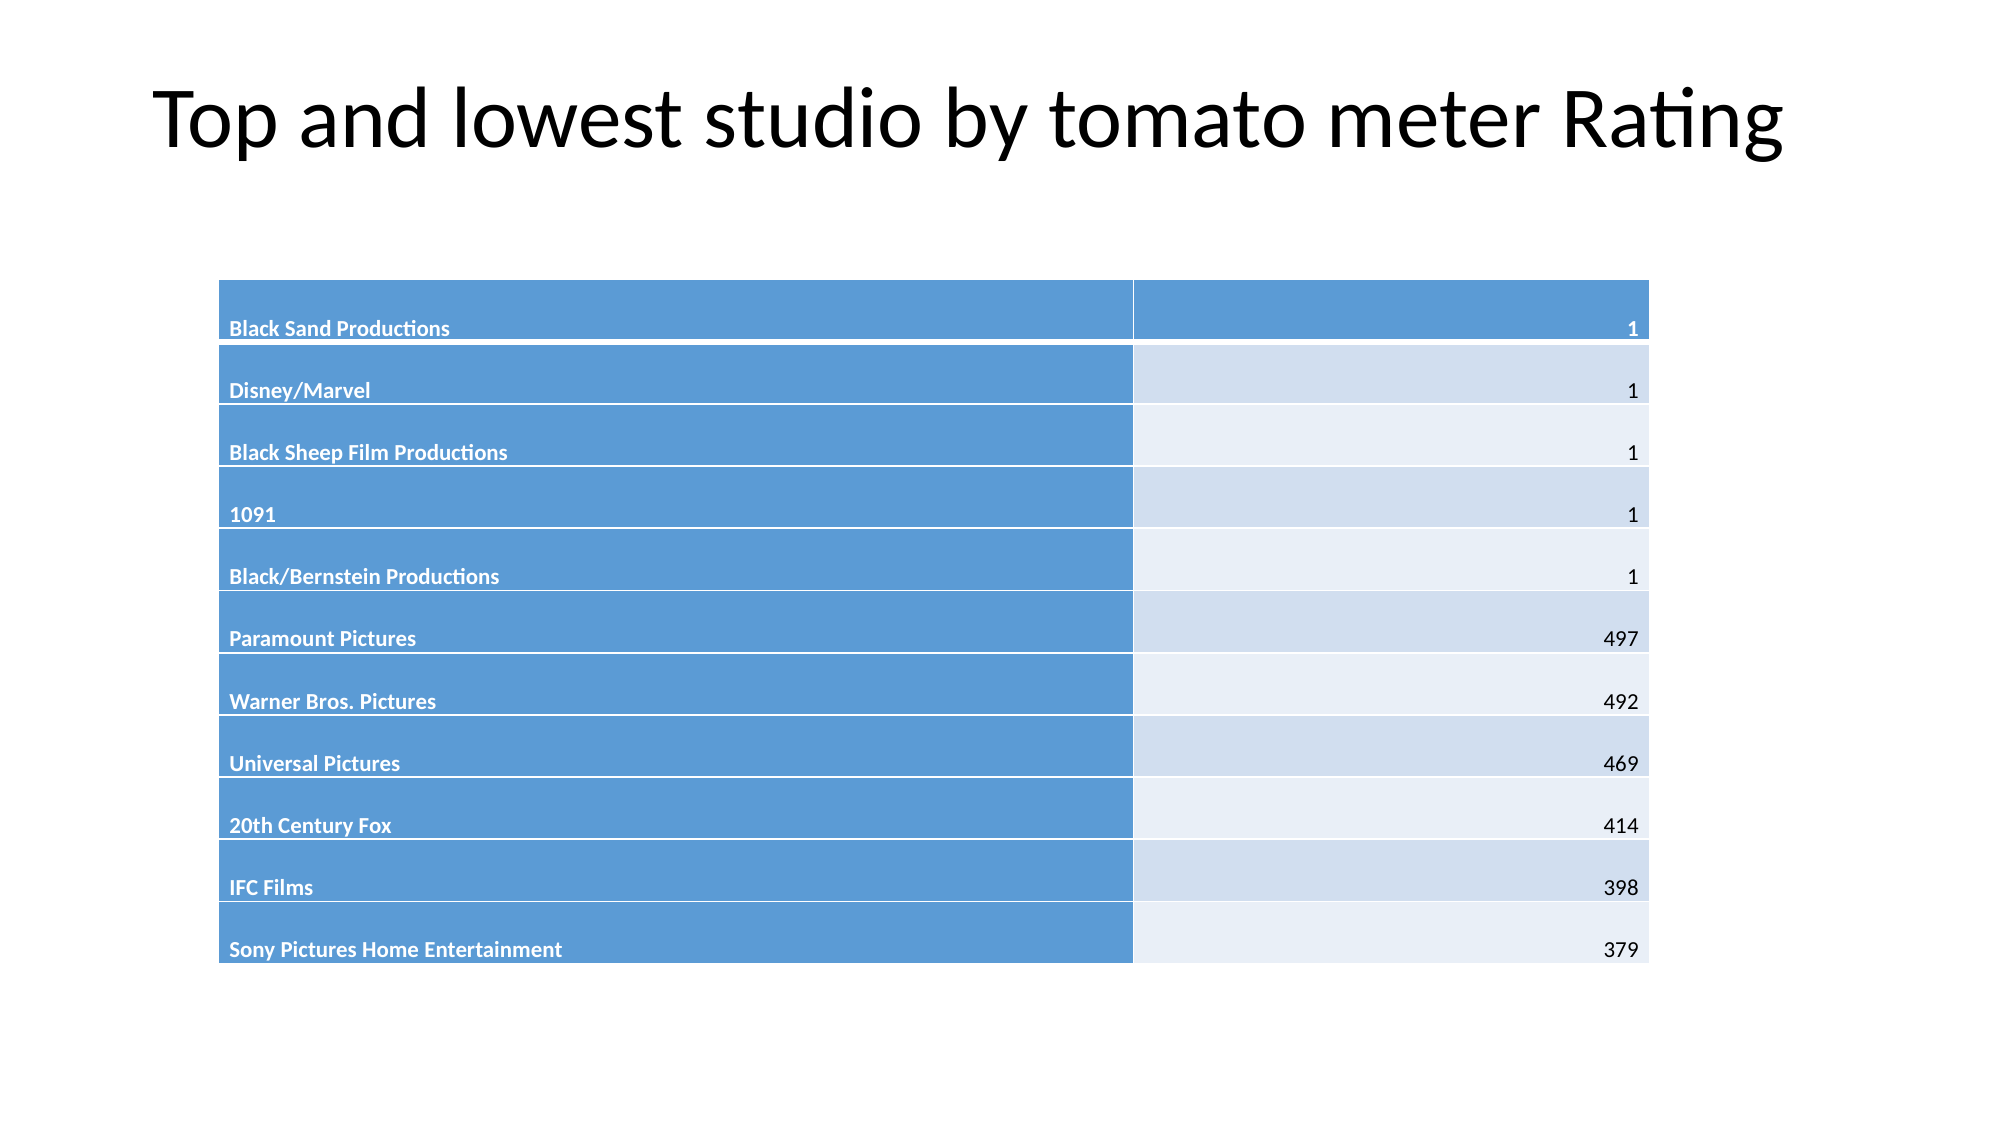

# Top and lowest studio by tomato meter Rating
| Black Sand Productions | 1 |
| --- | --- |
| Disney/Marvel | 1 |
| Black Sheep Film Productions | 1 |
| 1091 | 1 |
| Black/Bernstein Productions | 1 |
| Paramount Pictures | 497 |
| Warner Bros. Pictures | 492 |
| Universal Pictures | 469 |
| 20th Century Fox | 414 |
| IFC Films | 398 |
| Sony Pictures Home Entertainment | 379 |